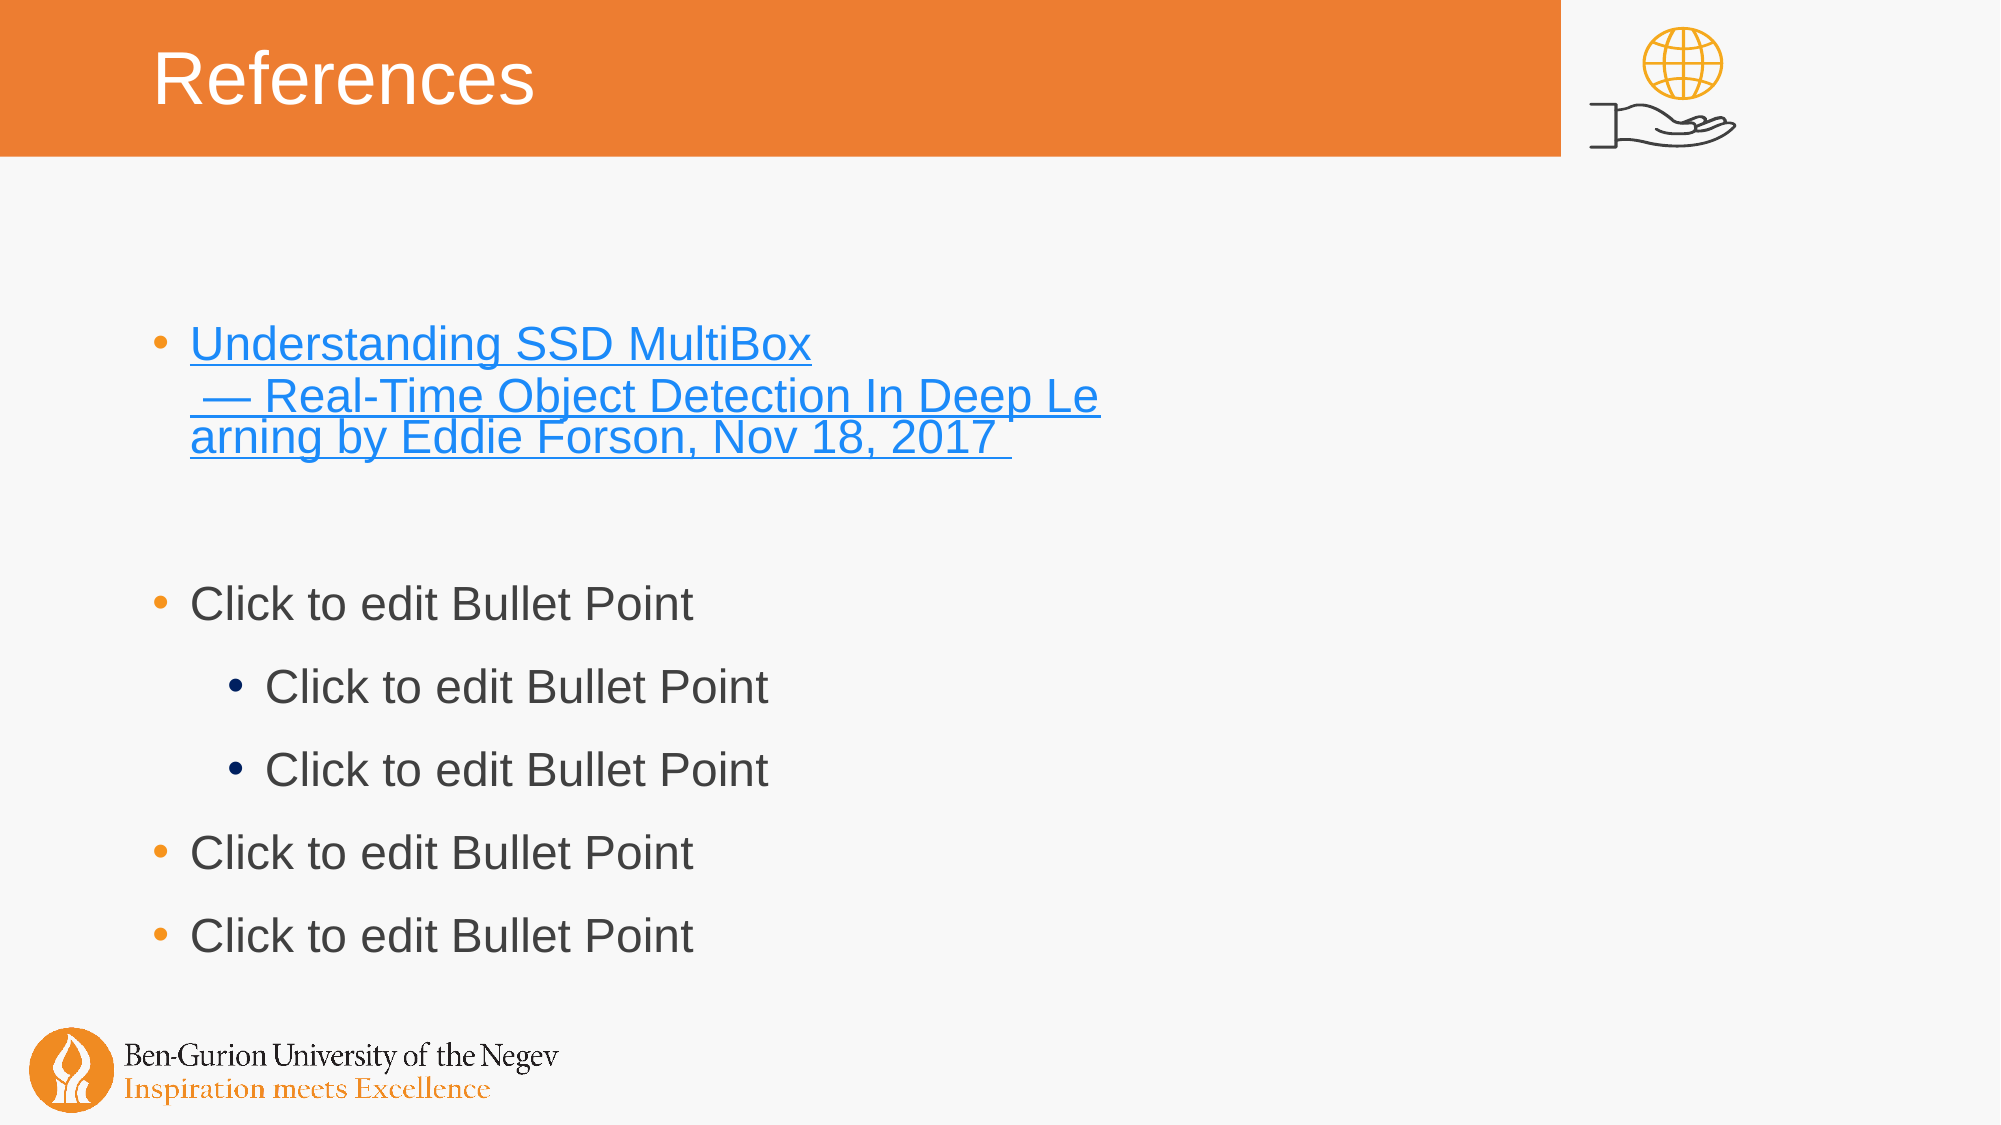

# References

Understanding SSD MultiBox — Real-Time Object Detection In Deep Learning by Eddie Forson, Nov 18, 2017

Click to edit Bullet Point
Click to edit Bullet Point
Click to edit Bullet Point
Click to edit Bullet Point
Click to edit Bullet Point